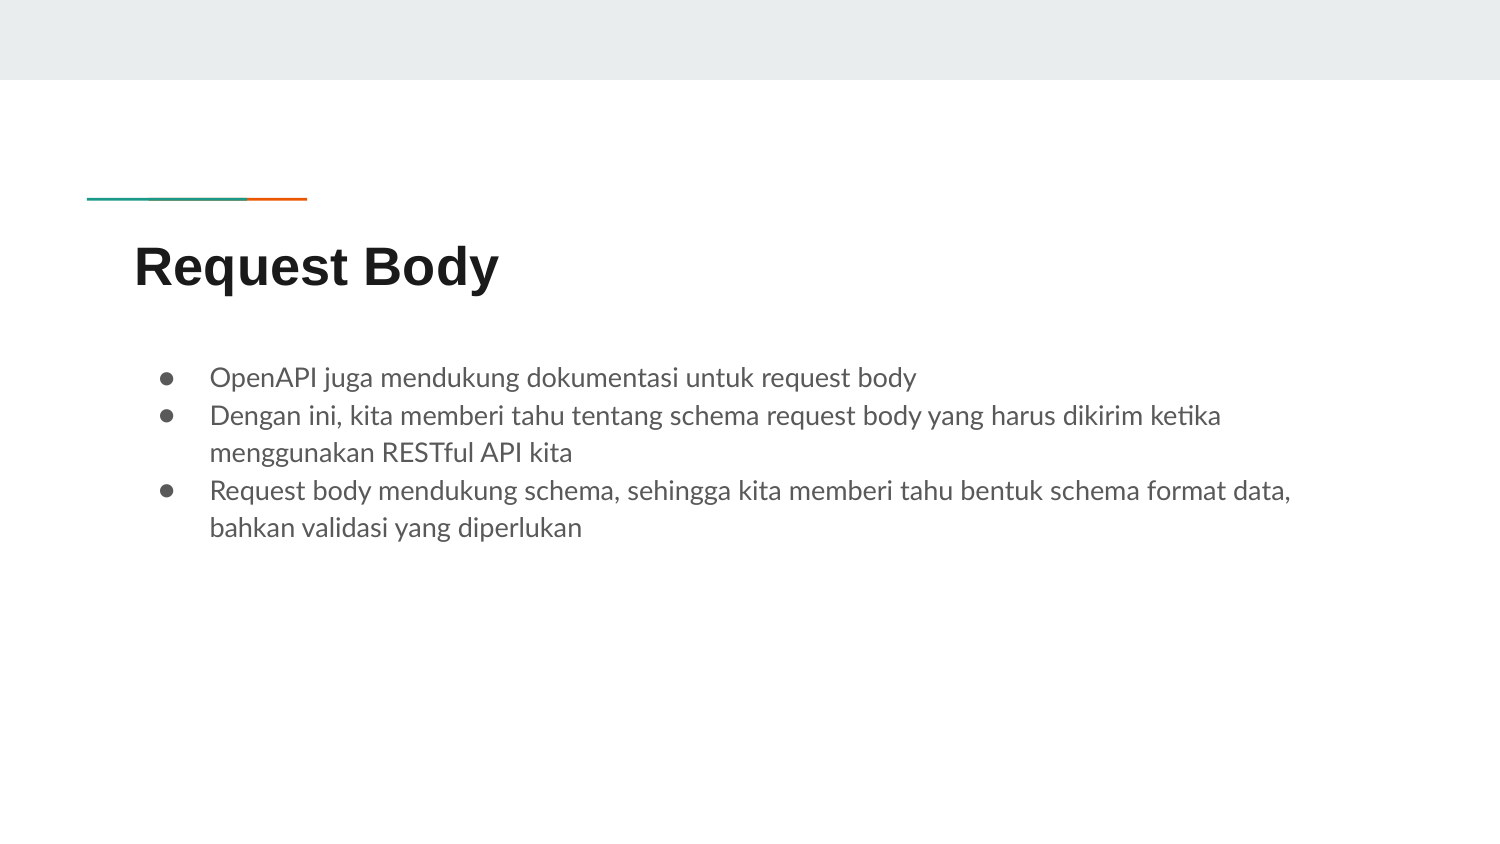

# Request Body
OpenAPI juga mendukung dokumentasi untuk request body
Dengan ini, kita memberi tahu tentang schema request body yang harus dikirim ketika menggunakan RESTful API kita
Request body mendukung schema, sehingga kita memberi tahu bentuk schema format data, bahkan validasi yang diperlukan